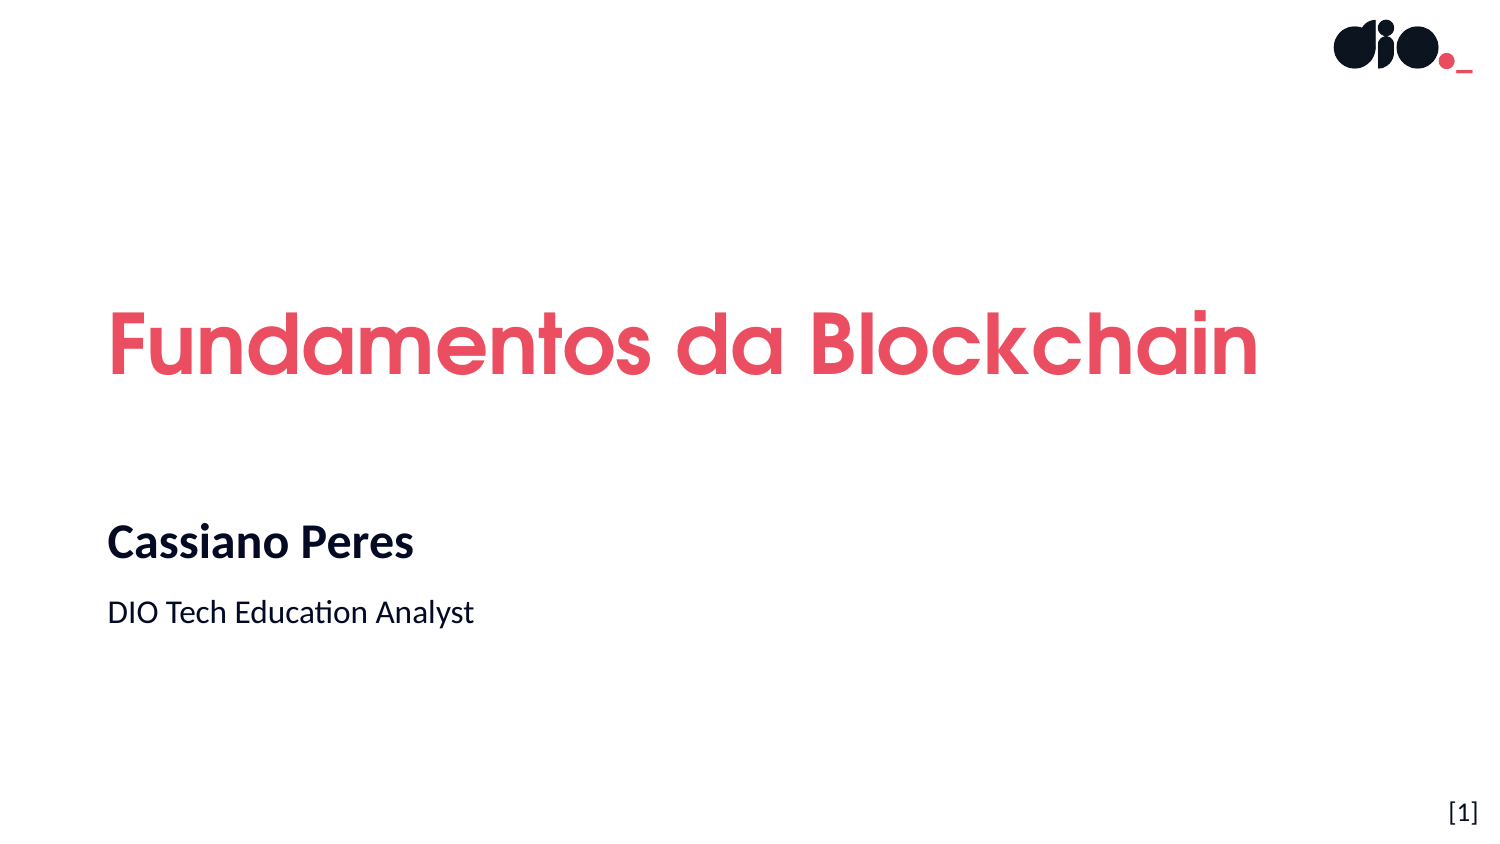

Fundamentos da Blockchain
Cassiano Peres
DIO Tech Education Analyst
[1]